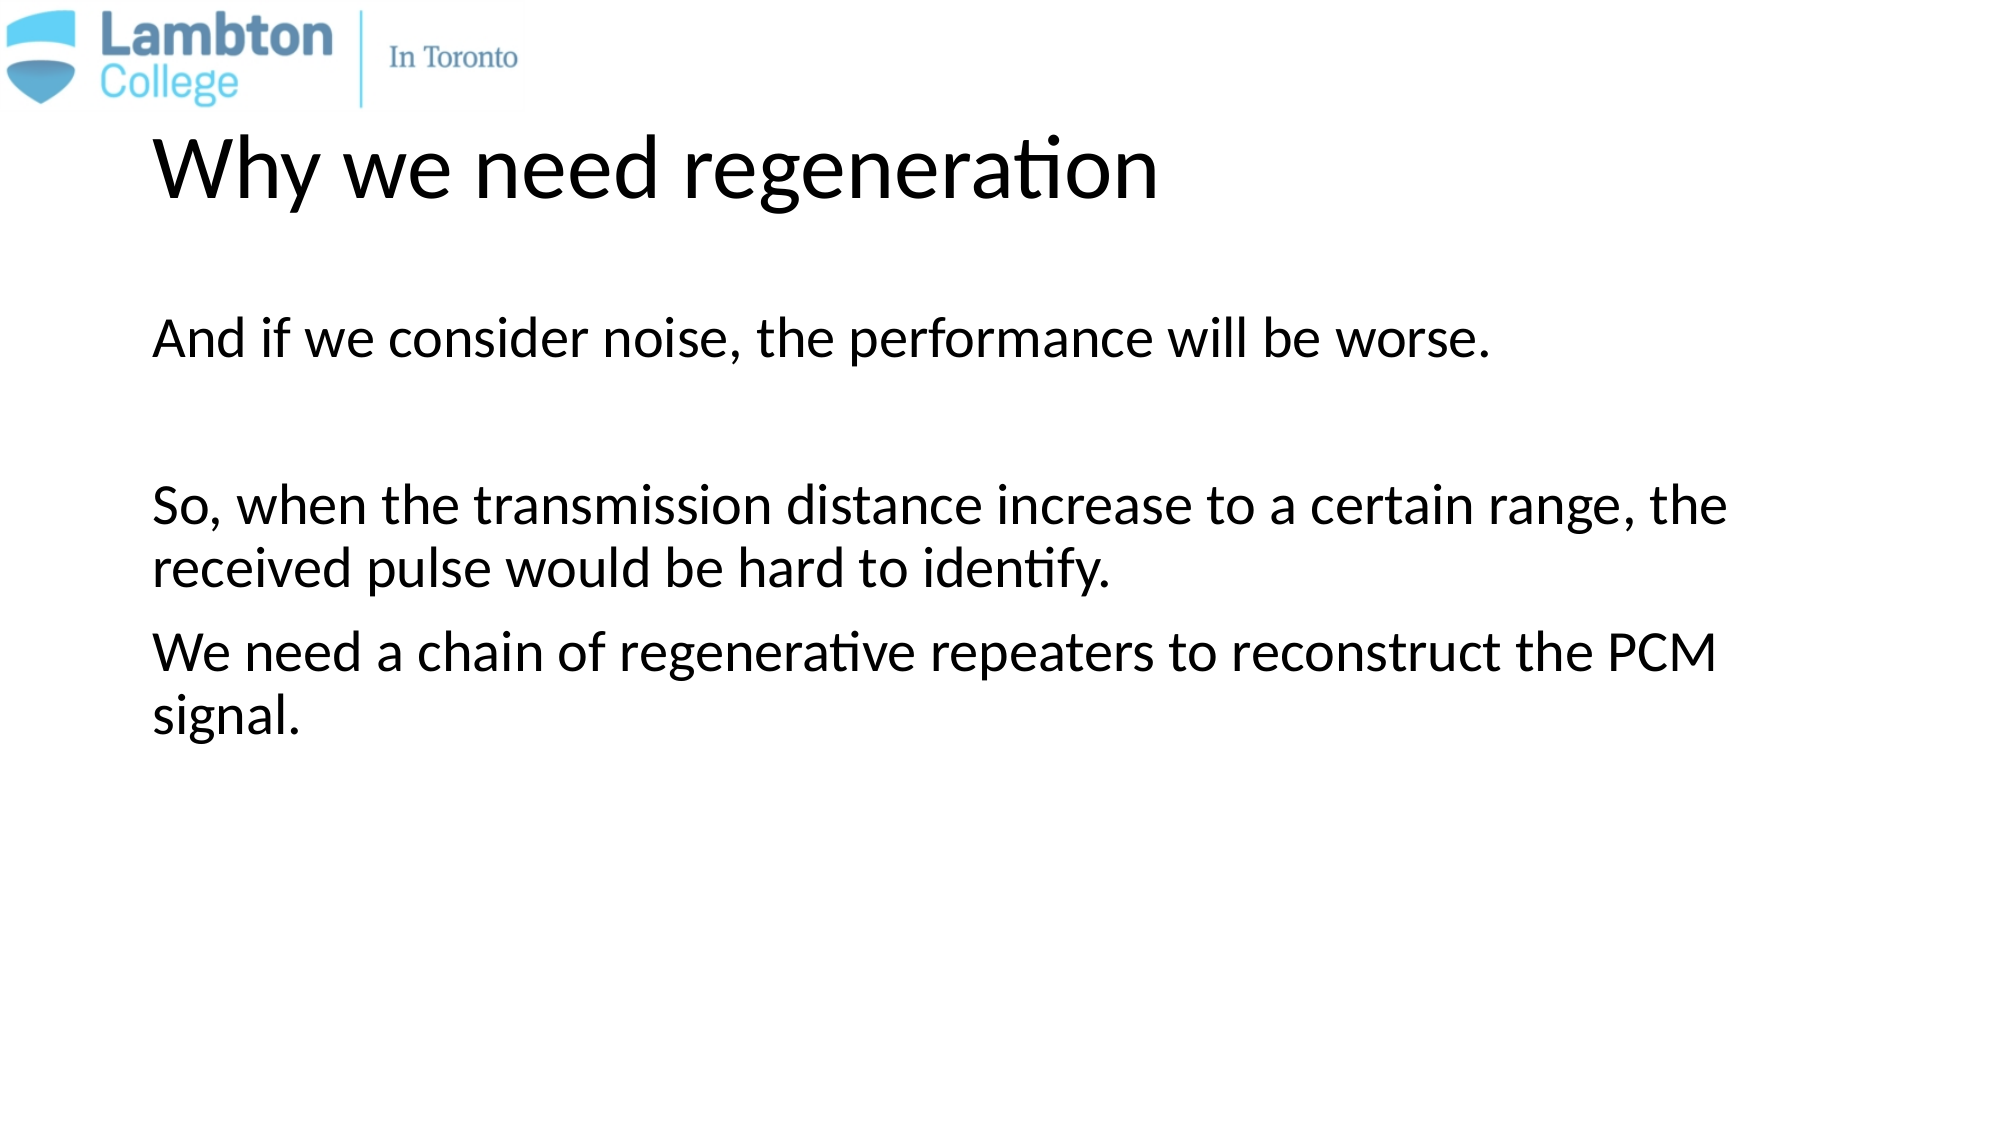

# Why we need regeneration
And if we consider noise, the performance will be worse.

So, when the transmission distance increase to a certain range, the received pulse would be hard to identify.
We need a chain of regenerative repeaters to reconstruct the PCM signal.